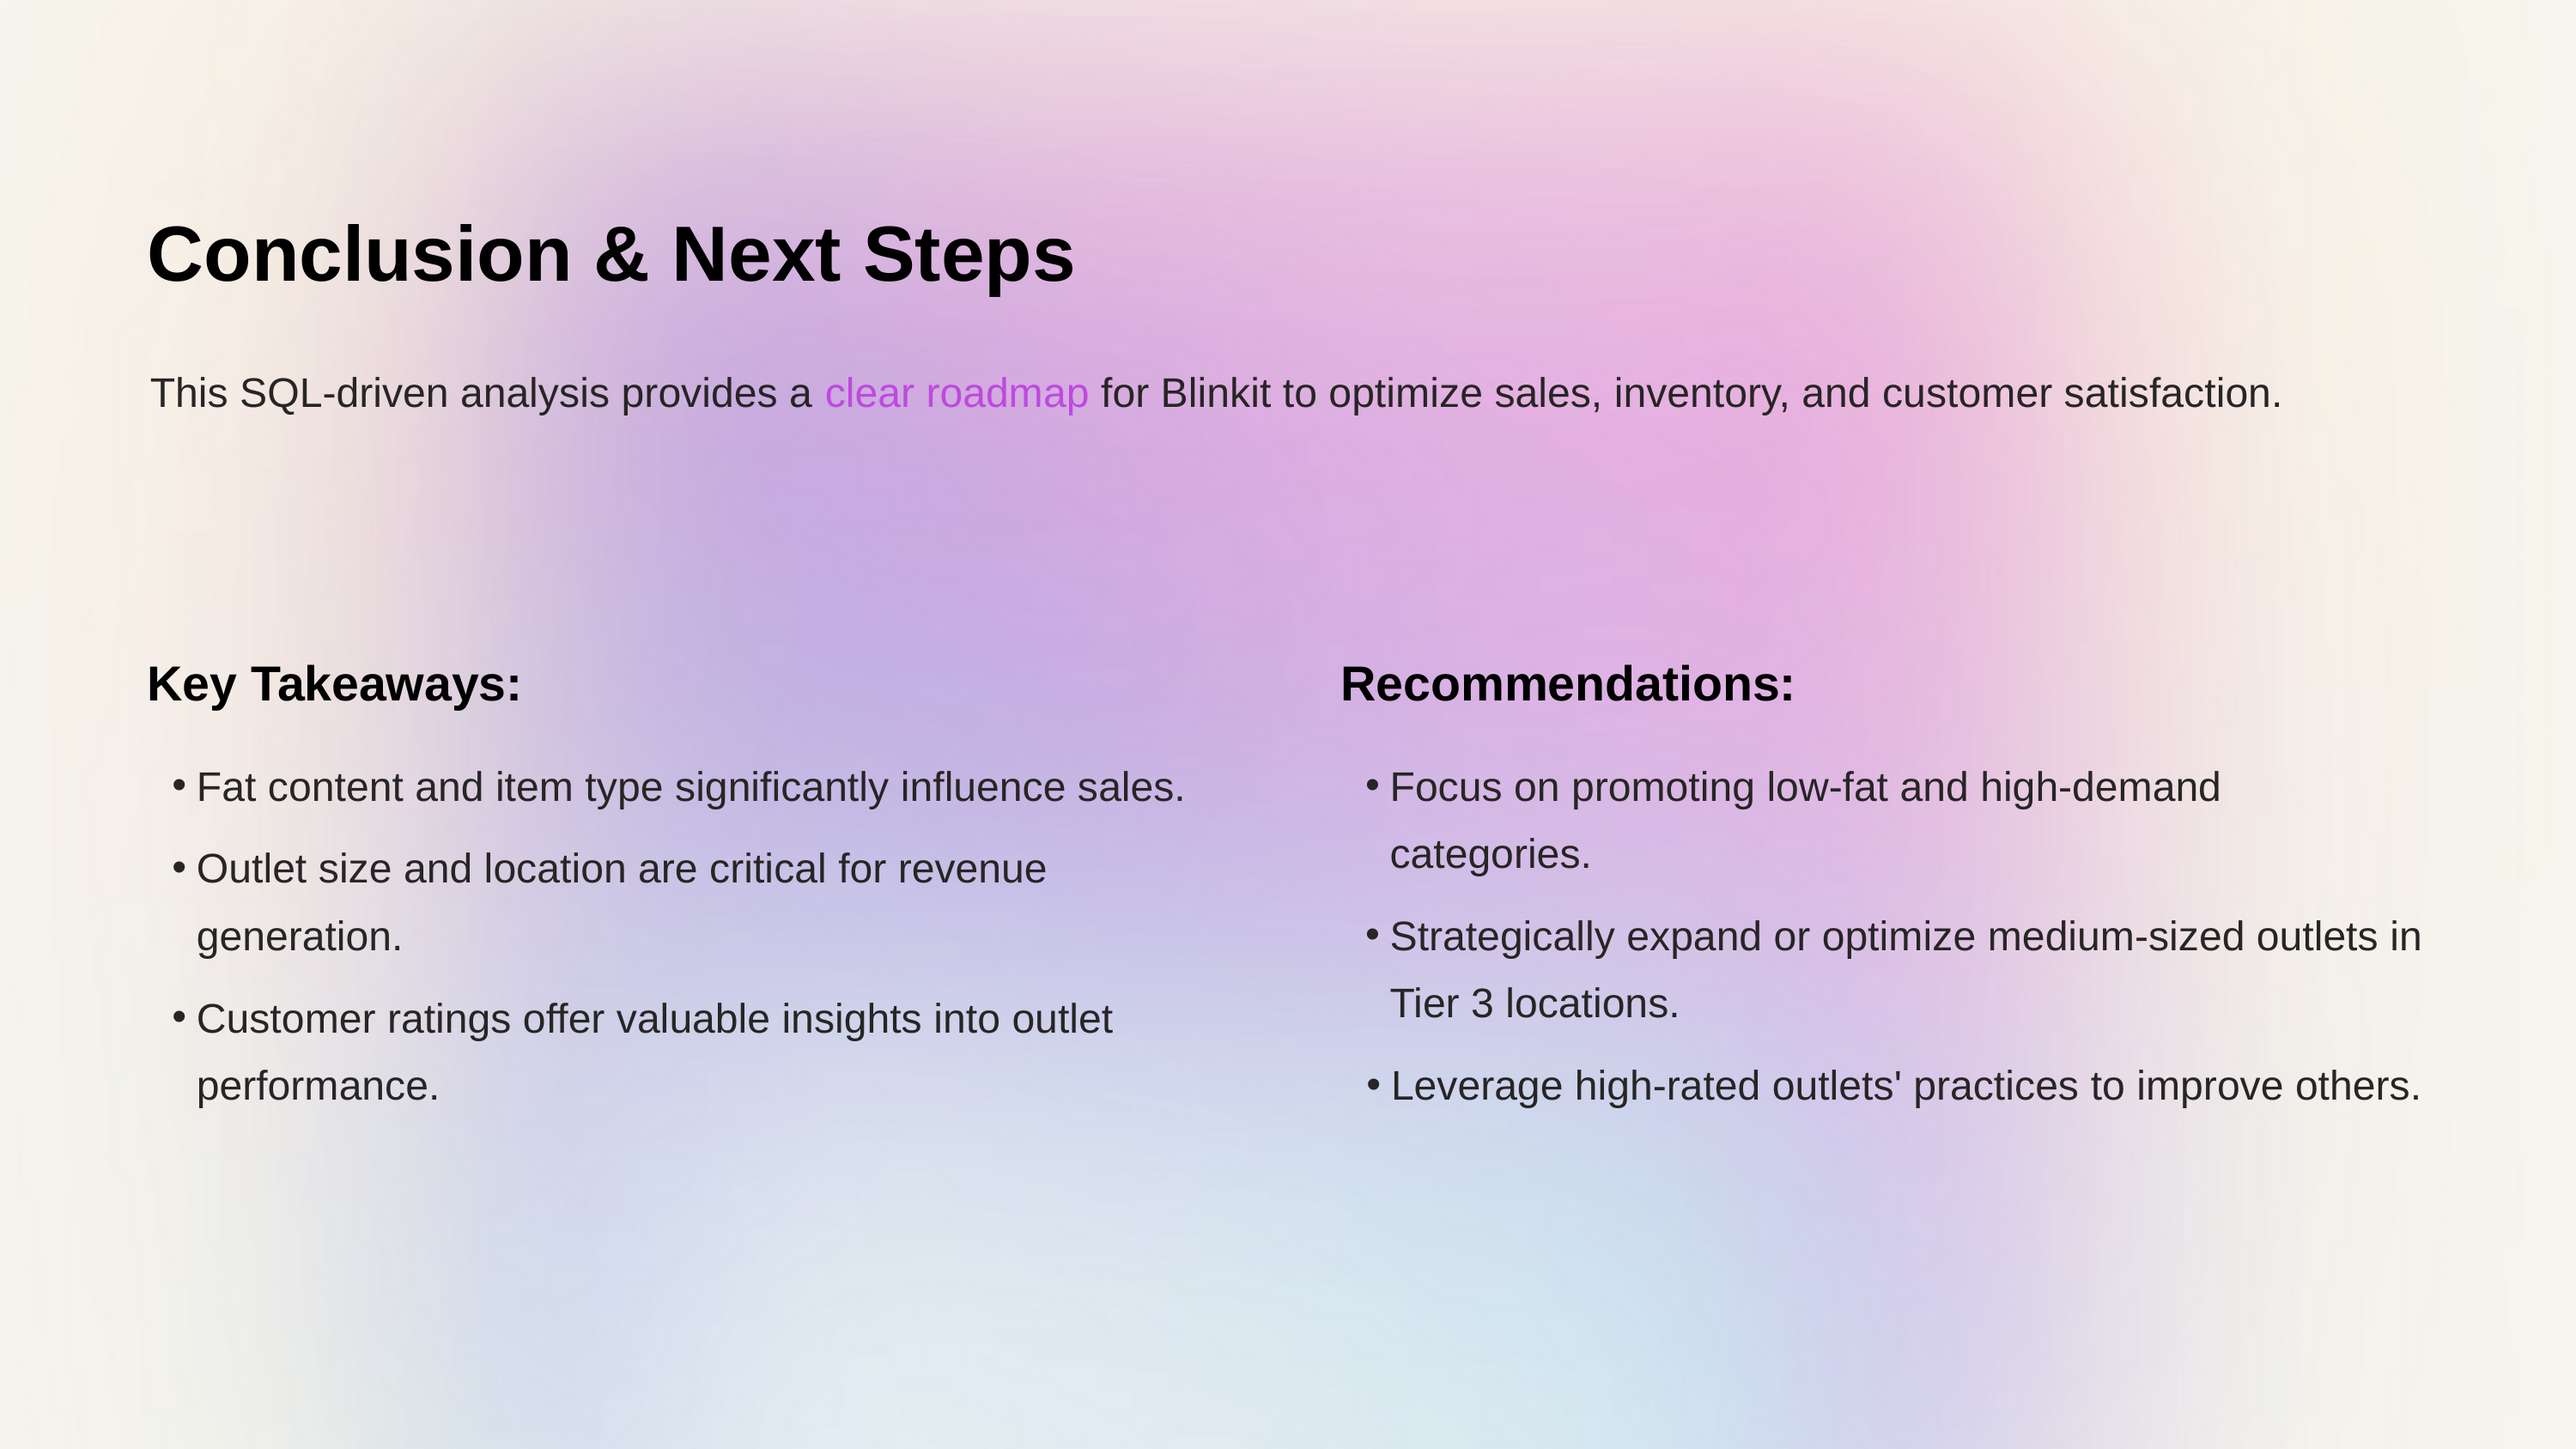

Conclusion & Next Steps
This SQL-driven analysis provides a clear roadmap for Blinkit to optimize sales, inventory, and customer satisfaction.
Key Takeaways:
Recommendations:
Fat content and item type significantly influence sales.
Focus on promoting low-fat and high-demand categories.
Outlet size and location are critical for revenue generation.
Strategically expand or optimize medium-sized outlets in Tier 3 locations.
Customer ratings offer valuable insights into outlet performance.
Leverage high-rated outlets' practices to improve others.